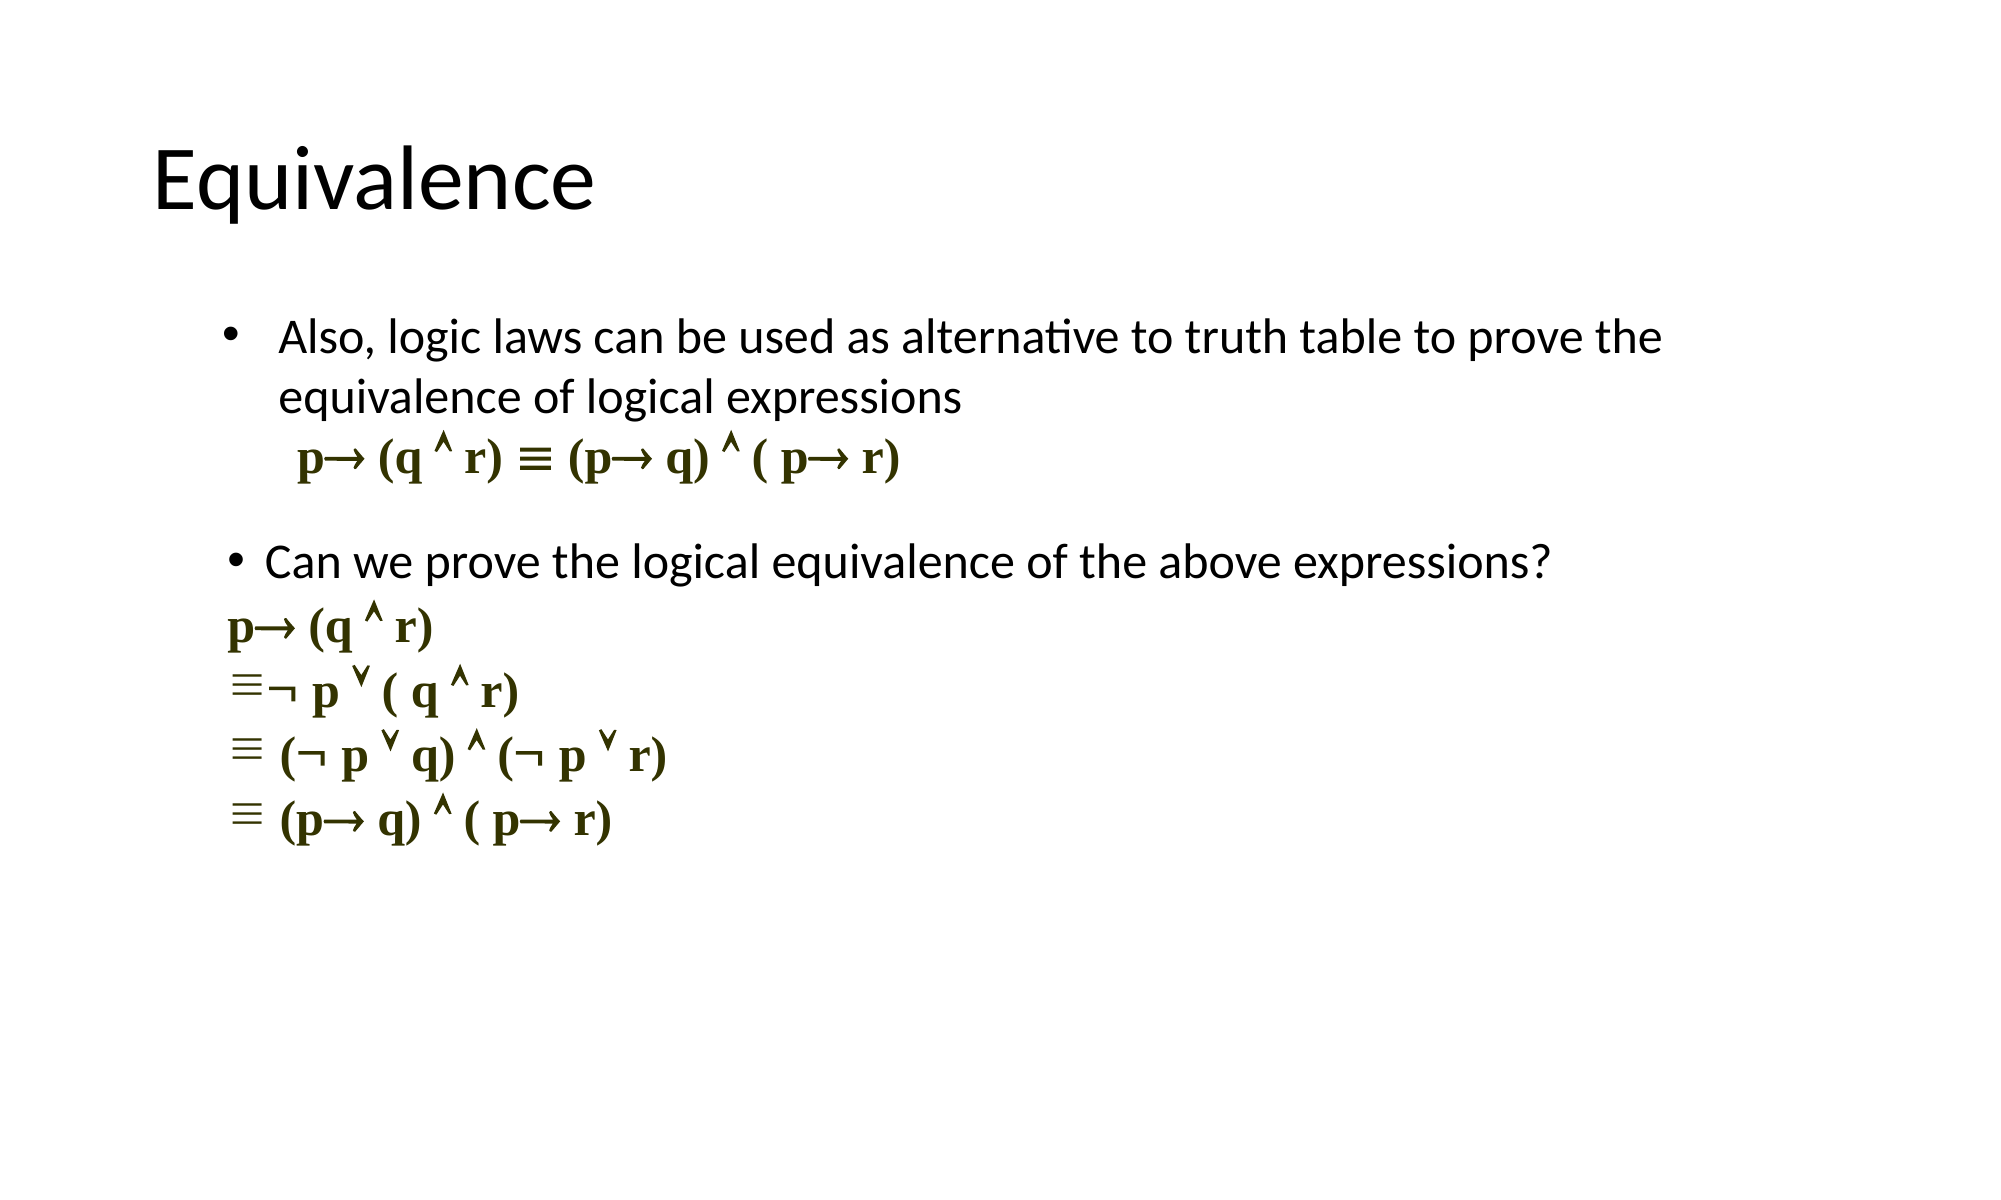

# Equivalence
Also, logic laws can be used as alternative to truth table to prove the equivalence of logical expressions
p→ (q ∧ r) ≡ (p→ q) ∧ ( p→ r)
Can we prove the logical equivalence of the above expressions?
p→ (q ∧ r)
¬ p ∨ ( q ∧ r)
 (¬ p ∨ q) ∧ (¬ p ∨ r)
 (p→ q) ∧ ( p→ r)